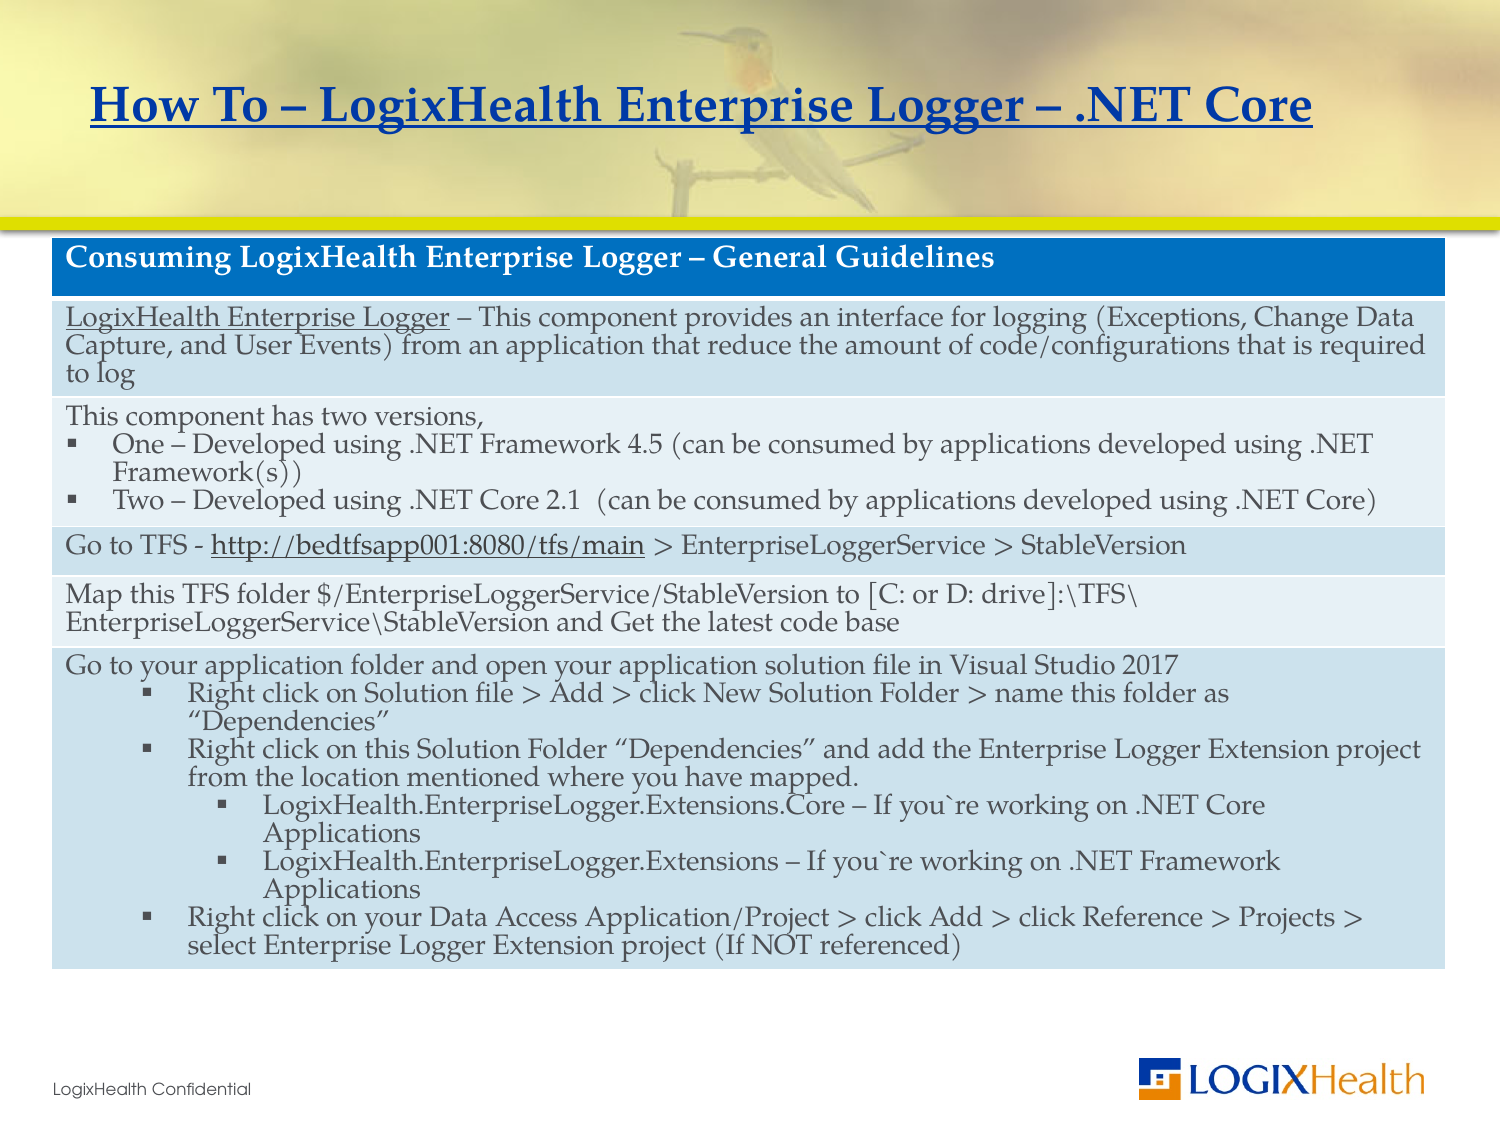

# How To – LogixHealth Enterprise Logger – .NET Core
| Consuming LogixHealth Enterprise Logger – General Guidelines |
| --- |
| LogixHealth Enterprise Logger – This component provides an interface for logging (Exceptions, Change Data Capture, and User Events) from an application that reduce the amount of code/configurations that is required to log |
| This component has two versions, One – Developed using .NET Framework 4.5 (can be consumed by applications developed using .NET Framework(s)) Two – Developed using .NET Core 2.1 (can be consumed by applications developed using .NET Core) |
| Go to TFS - http://bedtfsapp001:8080/tfs/main > EnterpriseLoggerService > StableVersion |
| Map this TFS folder $/EnterpriseLoggerService/StableVersion to [C: or D: drive]:\TFS\EnterpriseLoggerService\StableVersion and Get the latest code base |
| Go to your application folder and open your application solution file in Visual Studio 2017 Right click on Solution file > Add > click New Solution Folder > name this folder as “Dependencies” Right click on this Solution Folder “Dependencies” and add the Enterprise Logger Extension project from the location mentioned where you have mapped. LogixHealth.EnterpriseLogger.Extensions.Core – If you`re working on .NET Core Applications LogixHealth.EnterpriseLogger.Extensions – If you`re working on .NET Framework Applications Right click on your Data Access Application/Project > click Add > click Reference > Projects > select Enterprise Logger Extension project (If NOT referenced) |